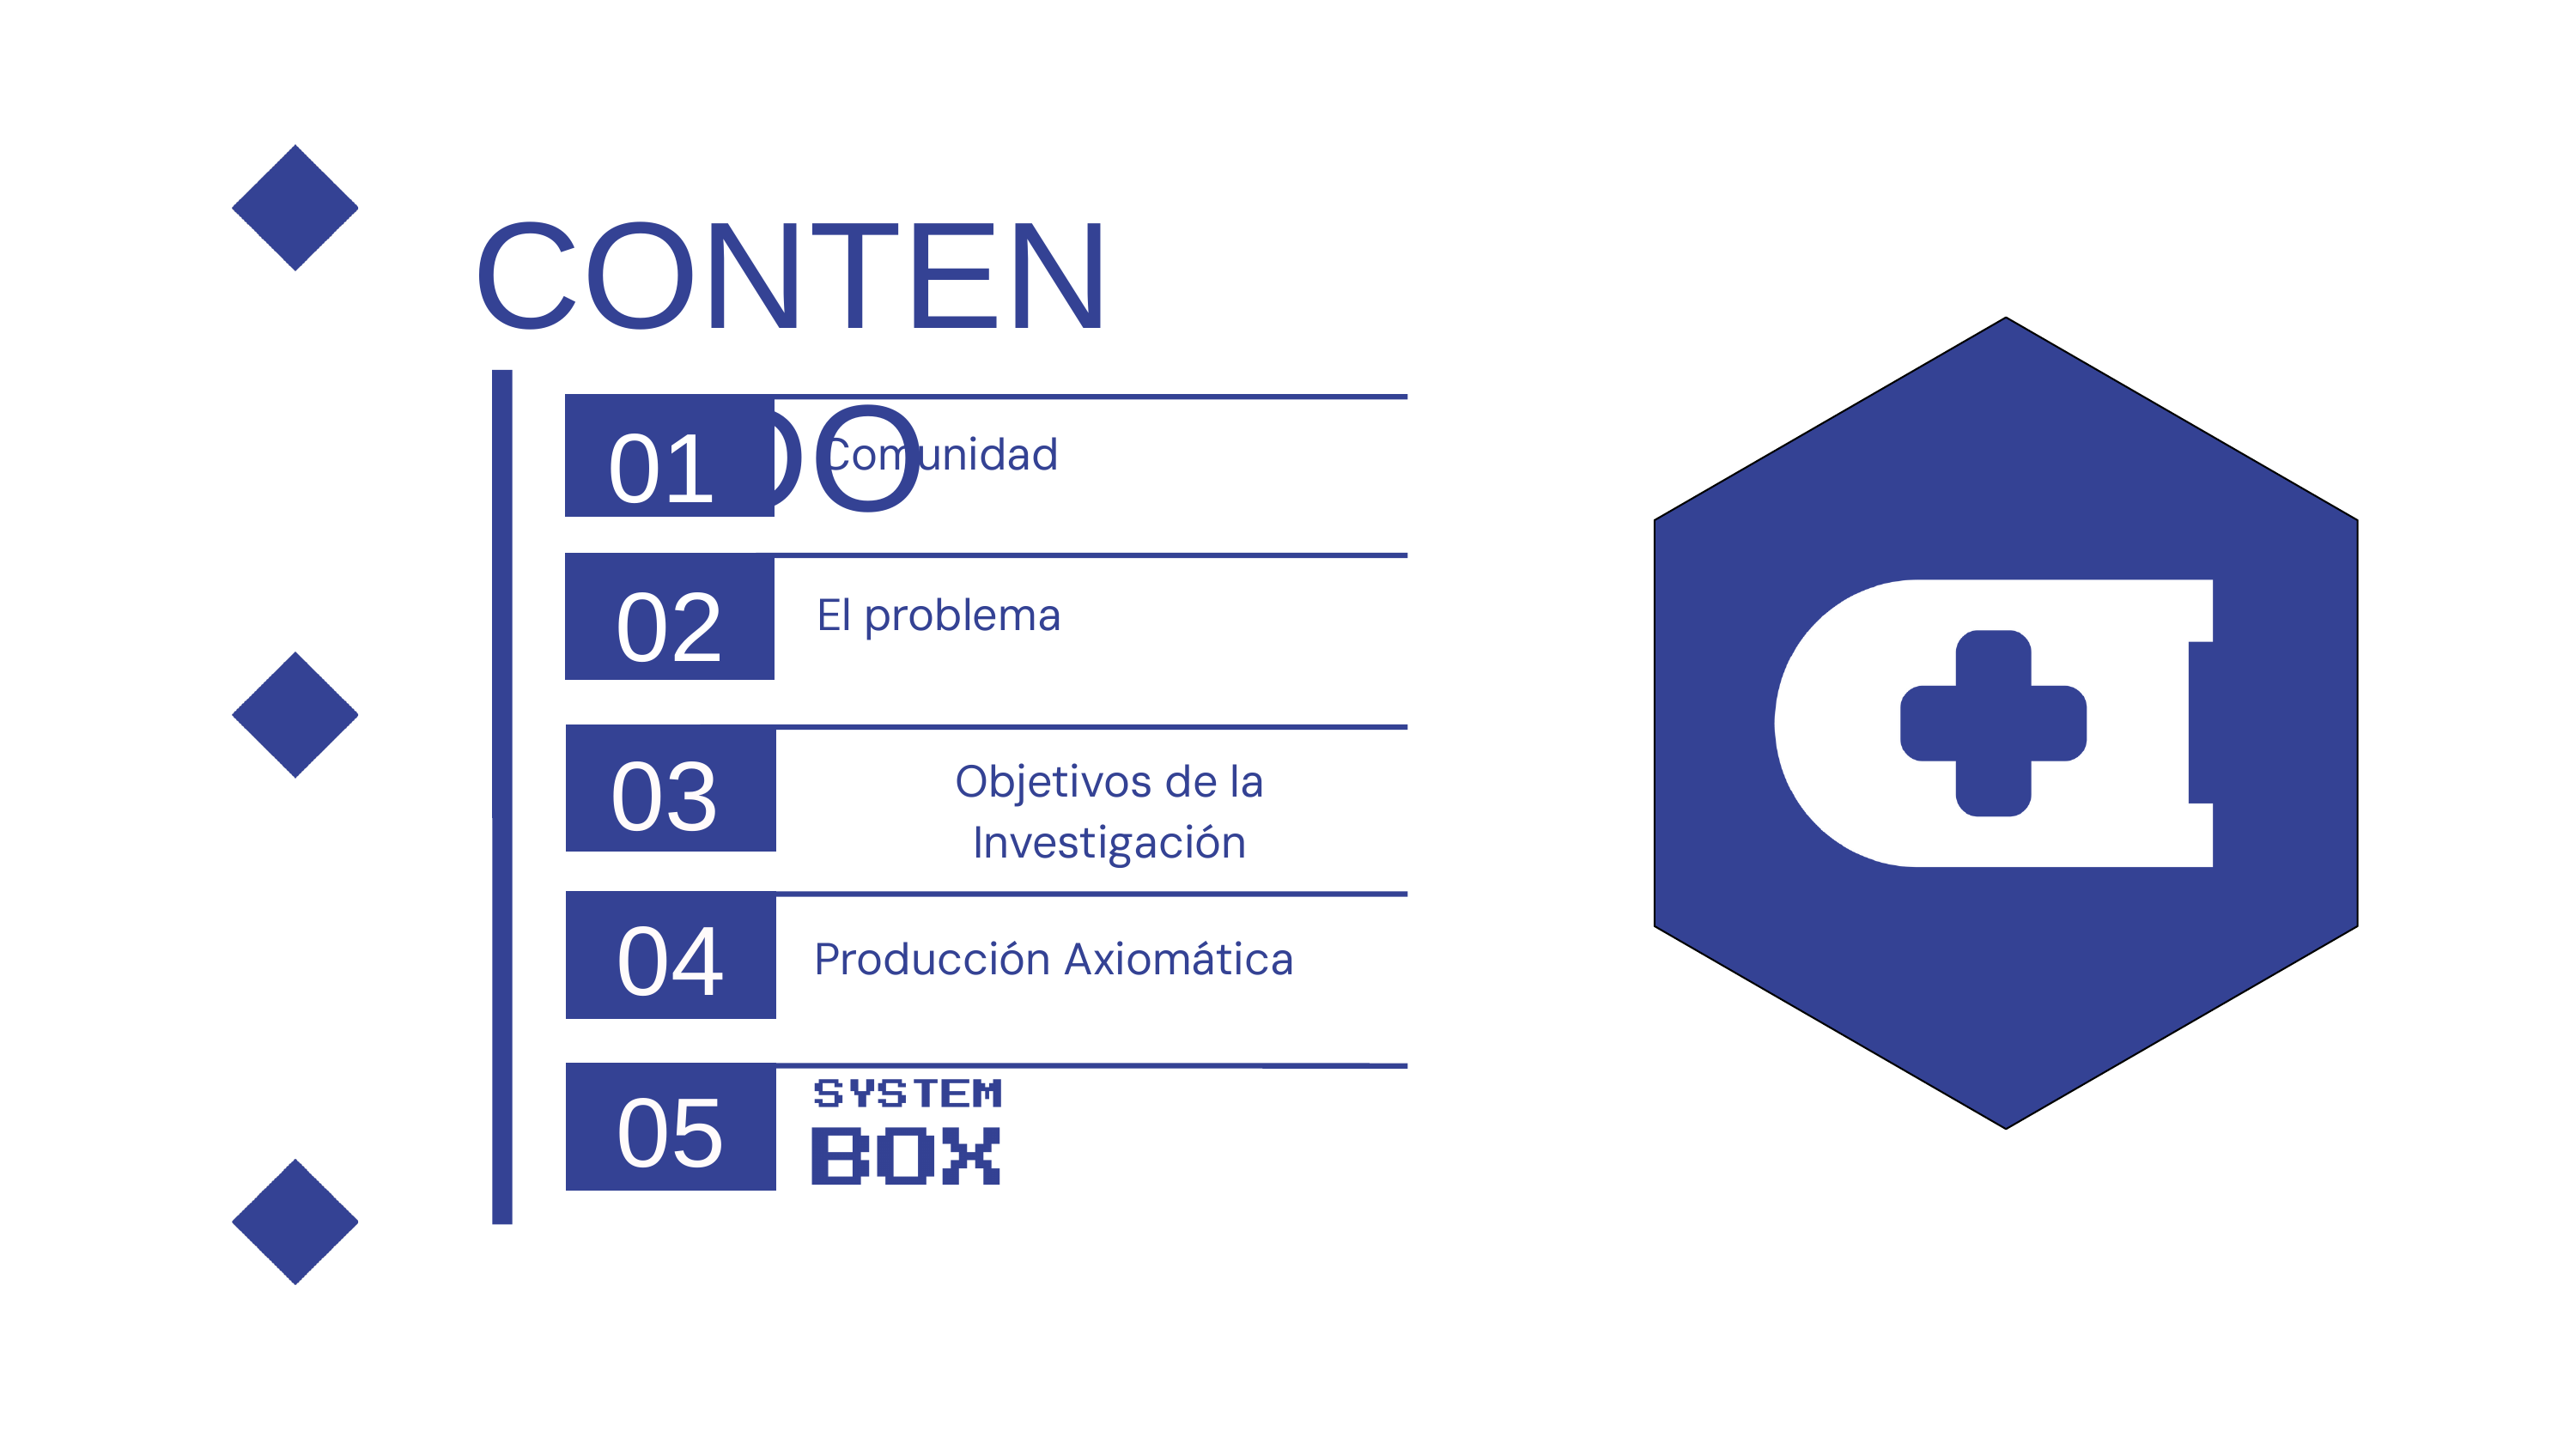

CONTENIDO

01

Comunidad
02

El problema
03

Objetivos de la Investigación
04

Producción Axiomática
05